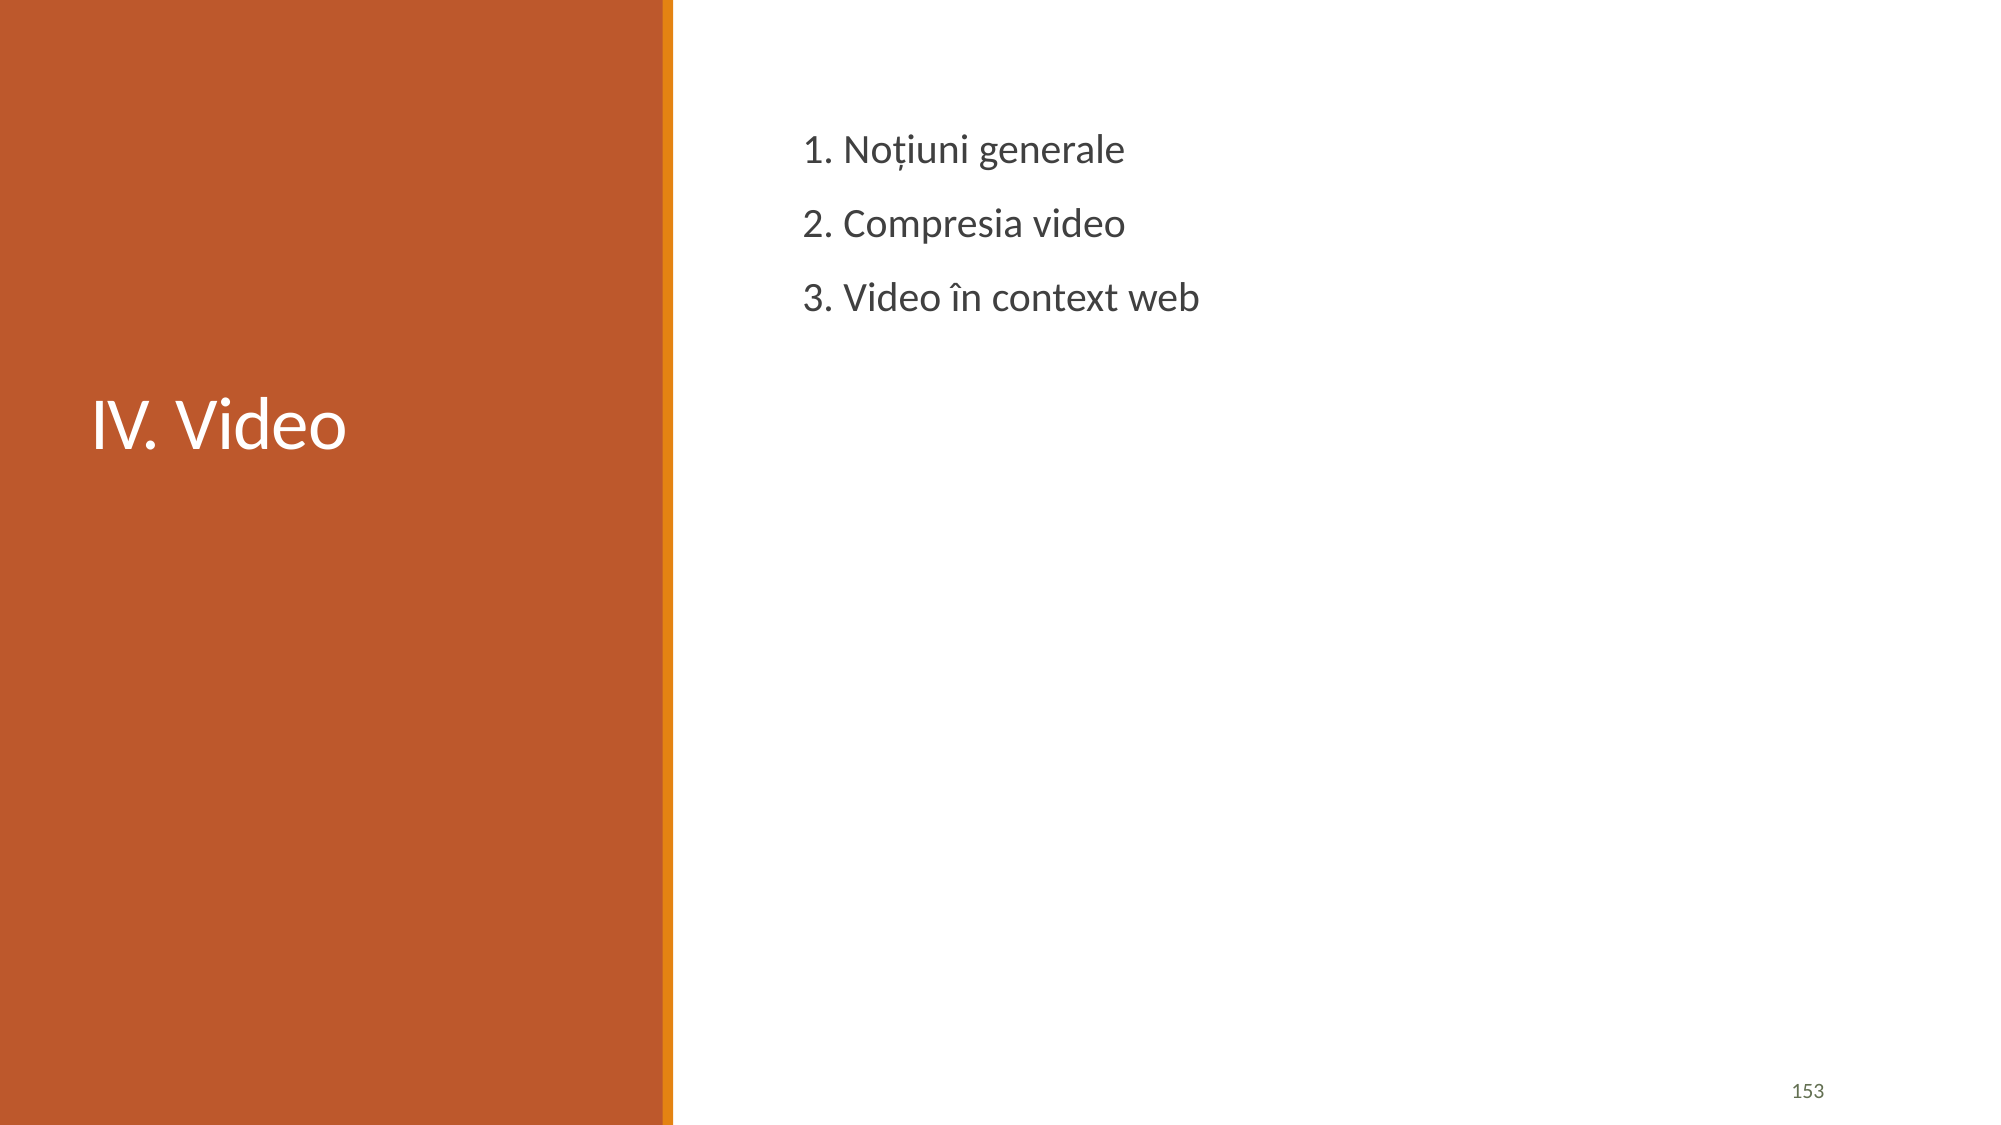

# IV. Video
1. Noțiuni generale
2. Compresia video
3. Video în context web

153